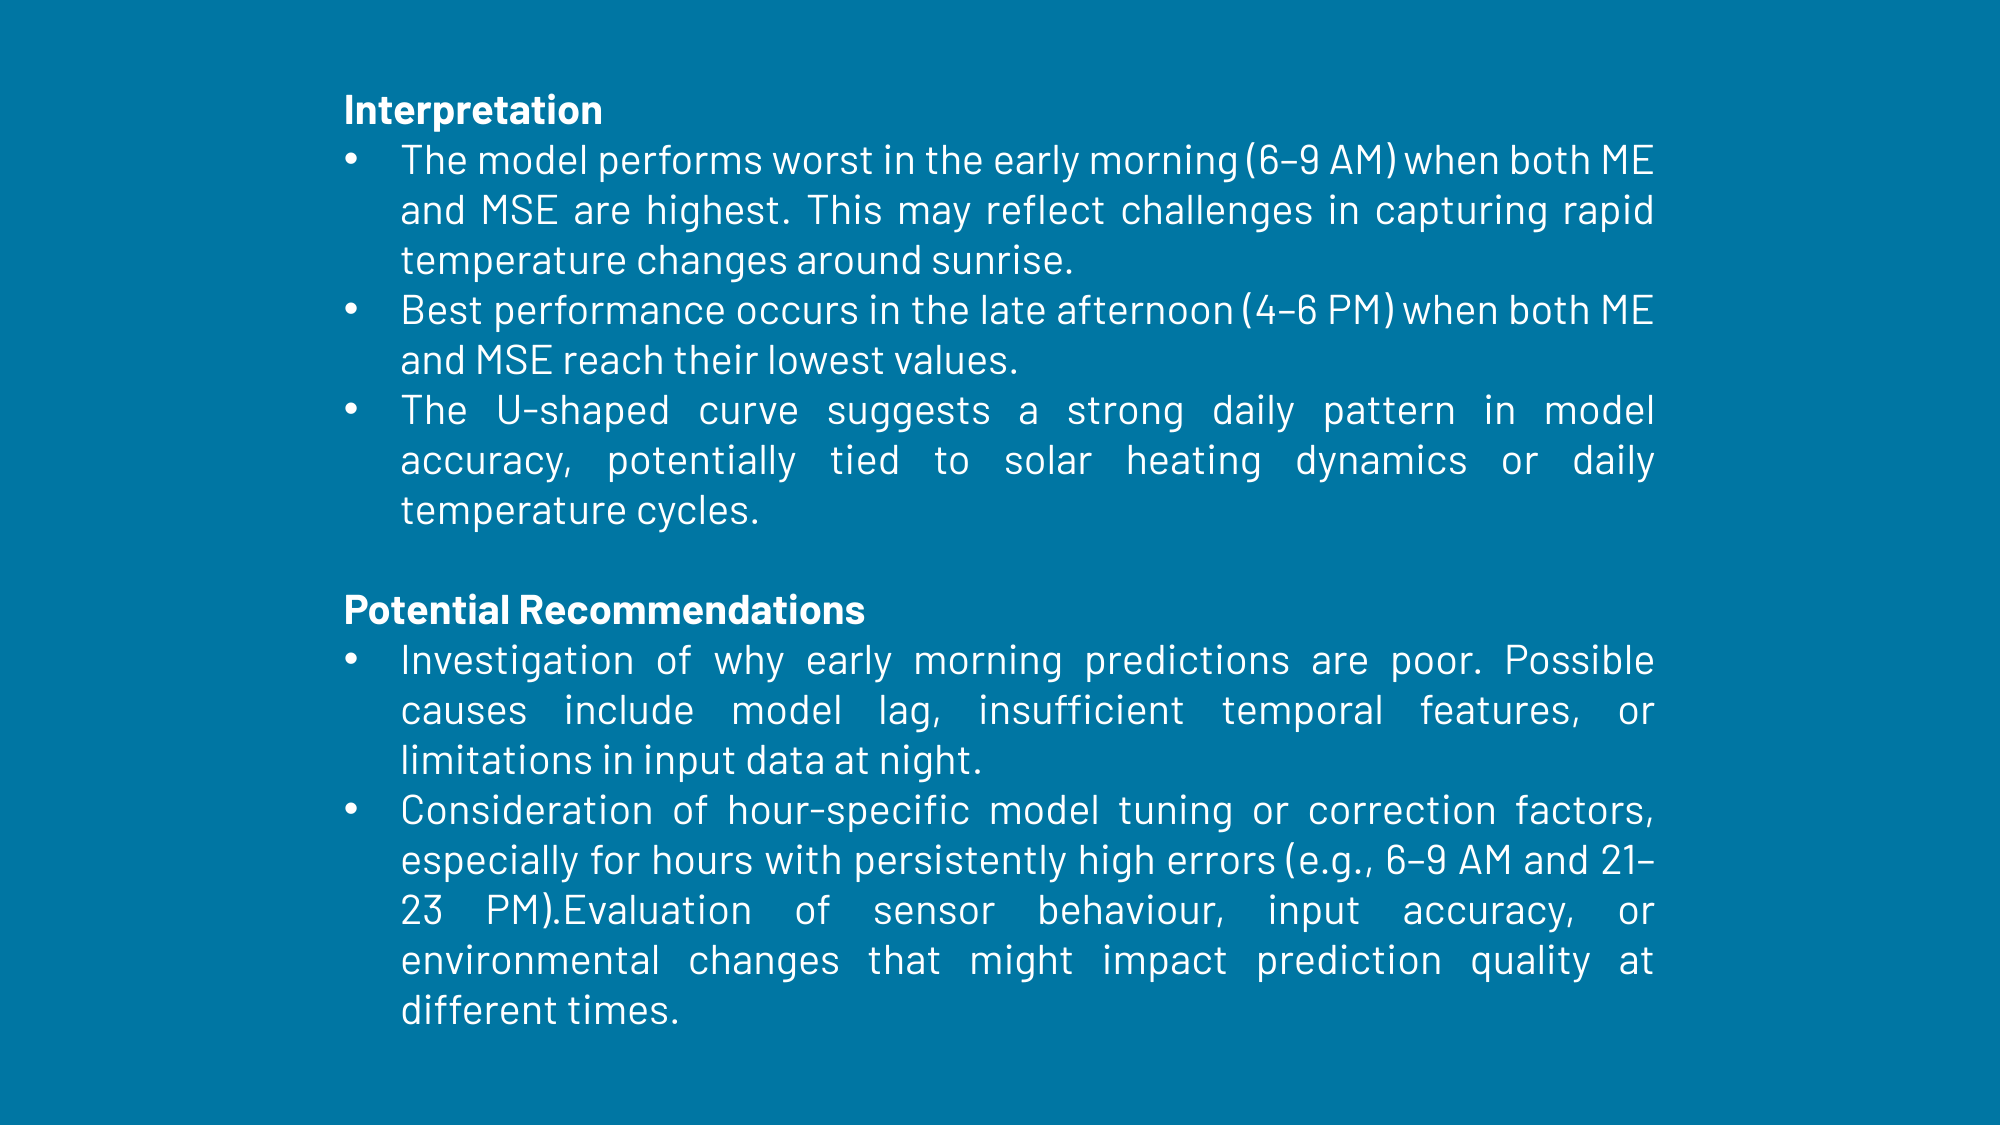

Interpretation
The model performs worst in the early morning (6–9 AM) when both ME and MSE are highest. This may reflect challenges in capturing rapid temperature changes around sunrise.
Best performance occurs in the late afternoon (4–6 PM) when both ME and MSE reach their lowest values.
The U-shaped curve suggests a strong daily pattern in model accuracy, potentially tied to solar heating dynamics or daily temperature cycles.

Potential Recommendations
Investigation of why early morning predictions are poor. Possible causes include model lag, insufficient temporal features, or limitations in input data at night.
Consideration of hour-specific model tuning or correction factors, especially for hours with persistently high errors (e.g., 6–9 AM and 21–23 PM).Evaluation of sensor behaviour, input accuracy, or environmental changes that might impact prediction quality at different times.